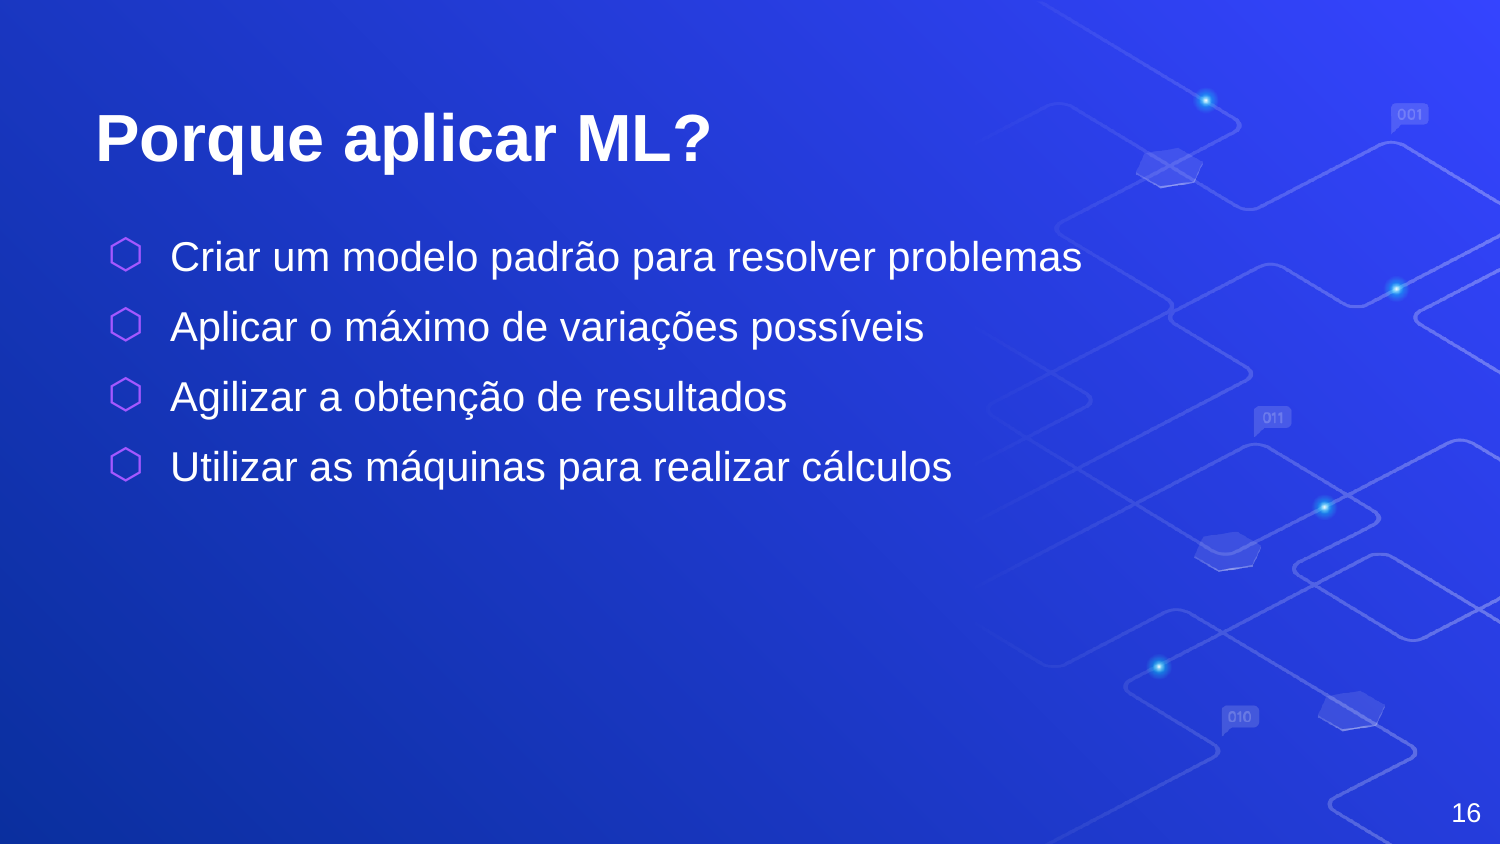

# Porque aplicar ML?
Criar um modelo padrão para resolver problemas
Aplicar o máximo de variações possíveis
Agilizar a obtenção de resultados
Utilizar as máquinas para realizar cálculos
16